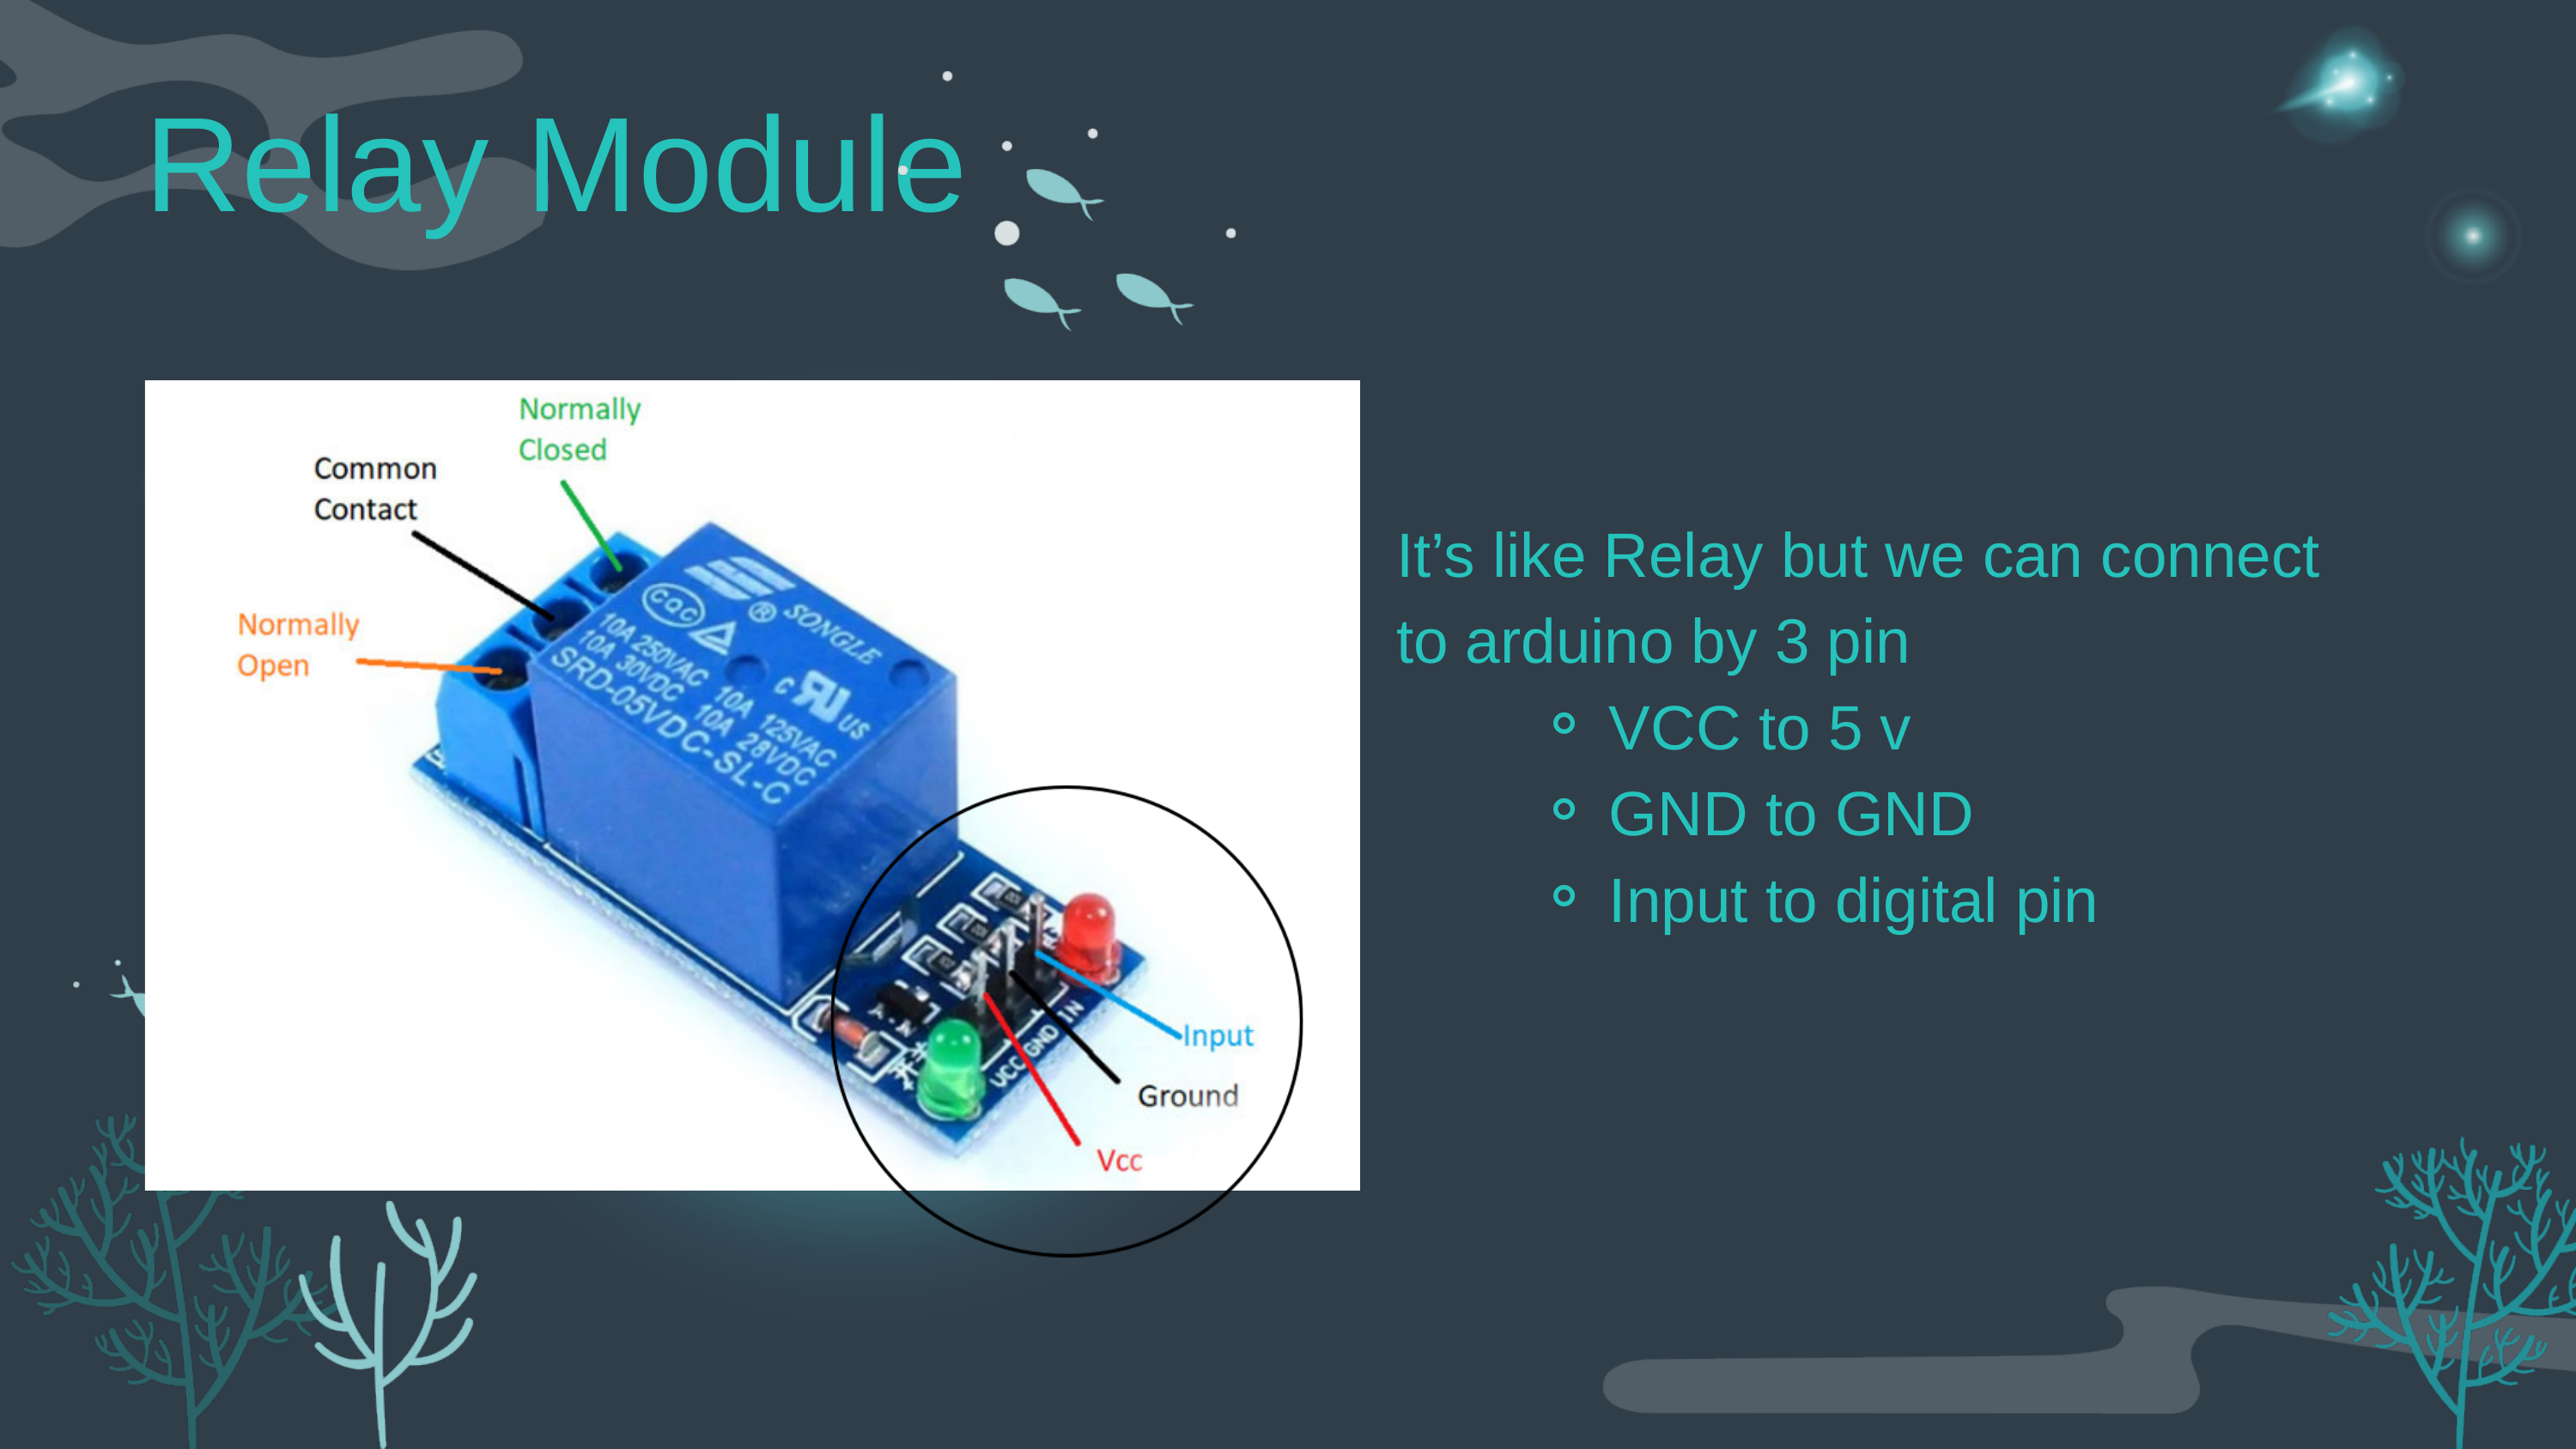

Relay Module

It’s like Relay but we can connect to arduino by 3 pin
VCC to 5 v
GND to GND
Input to digital pin